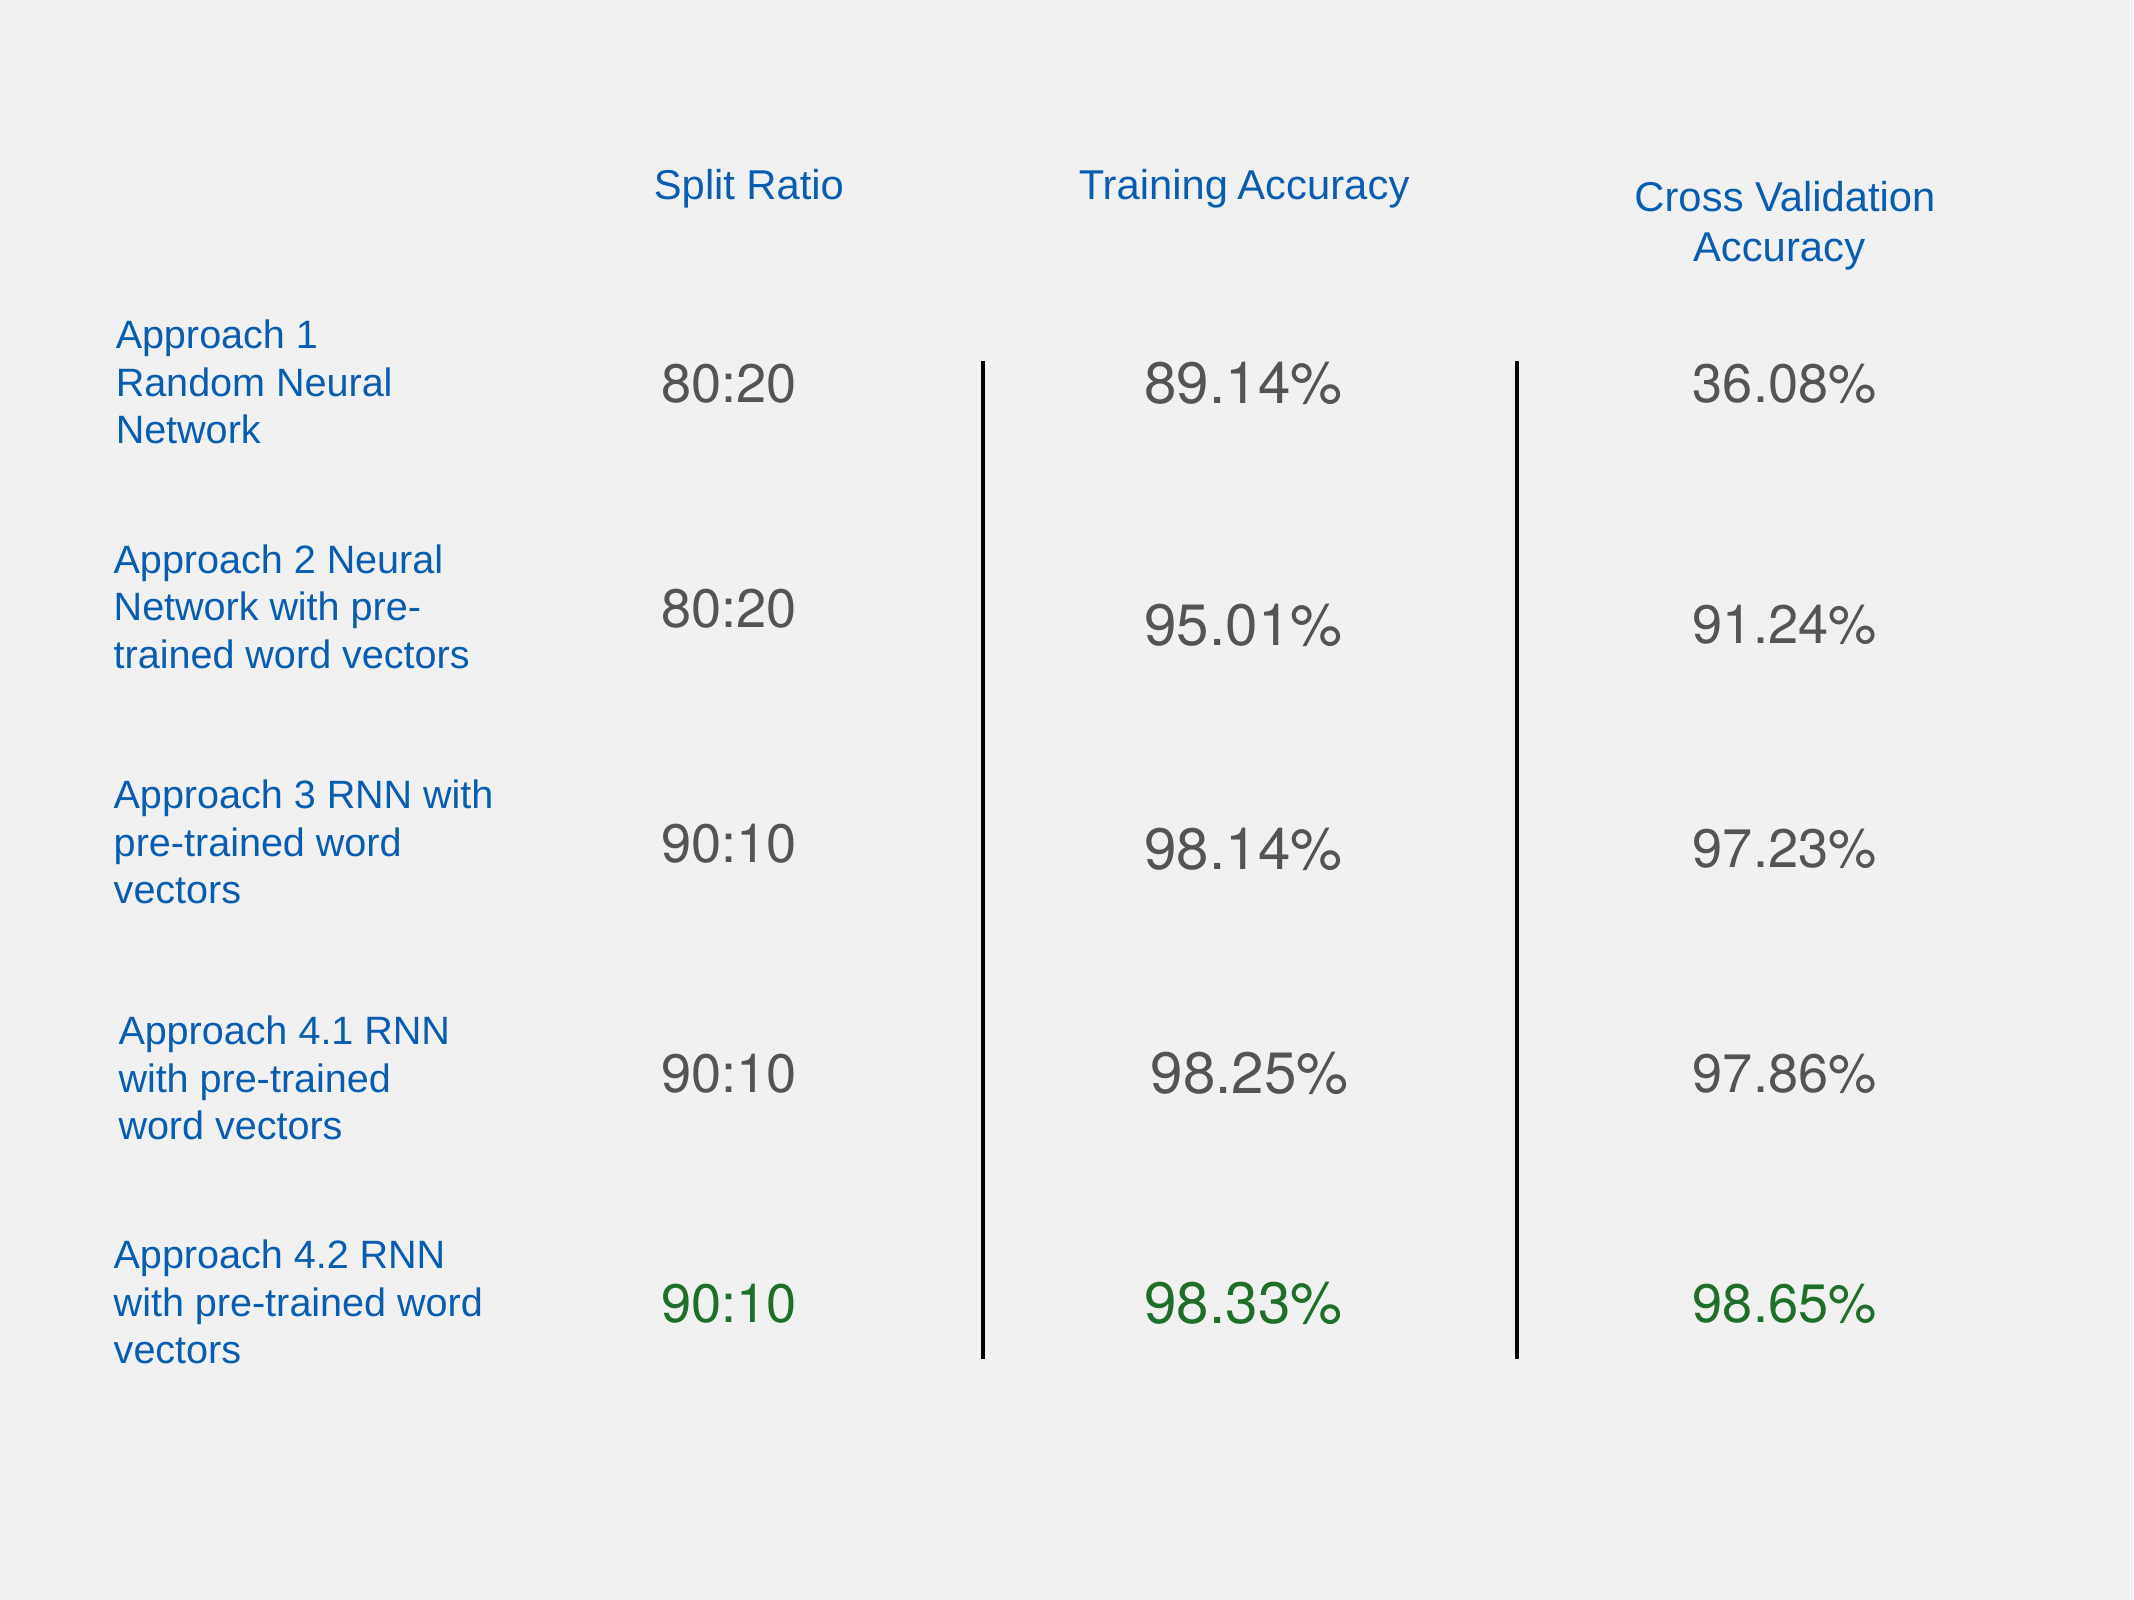

Split Ratio
Training Accuracy
Cross Validation Accuracy
Approach 1 Random Neural Network
89.14%
80:20
 36.08%

Approach 2 Neural Network with pre-trained word vectors
80:20
95.01%
 91.24%
Approach 3 RNN with pre-trained word vectors
90:10
98.14%
 97.23%
Approach 4.1 RNN with pre-trained word vectors
98.25%
90:10
 97.86%
Approach 4.2 RNN with pre-trained word vectors
98.33%
90:10
98.65%